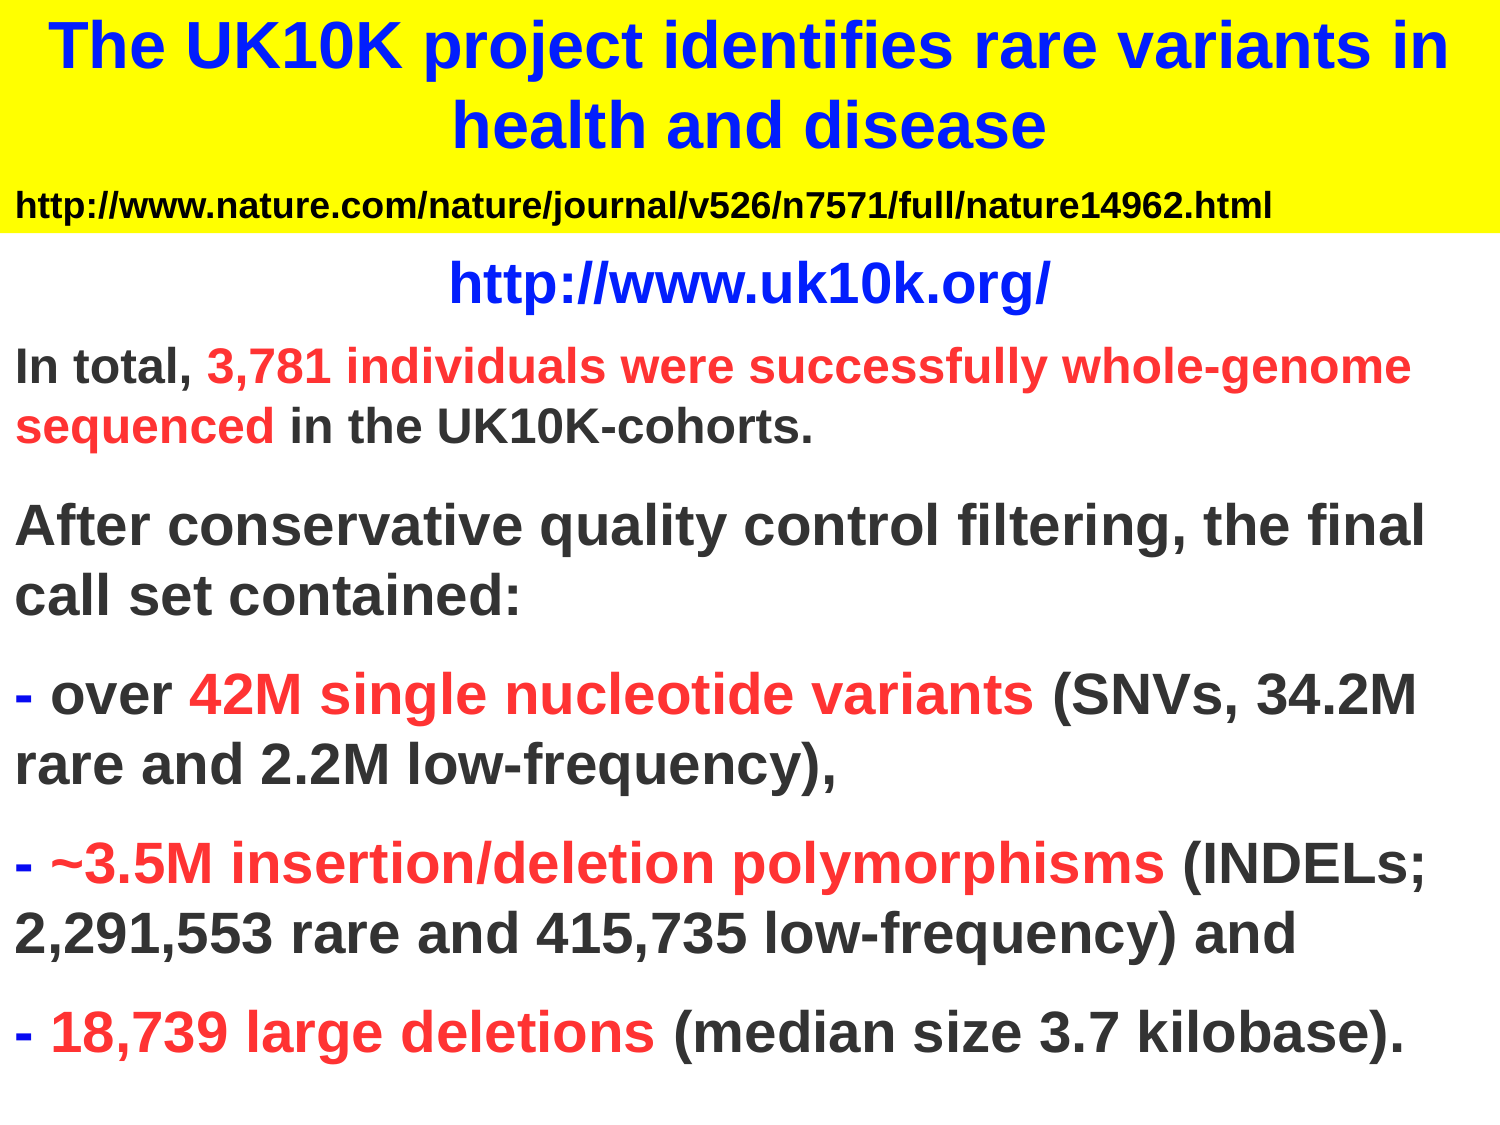

The UK10K project identifies rare variants in health and disease
http://www.nature.com/nature/journal/v526/n7571/full/nature14962.html
http://www.uk10k.org/
In total, 3,781 individuals were successfully whole-genome sequenced in the UK10K-cohorts.
After conservative quality control filtering, the final call set contained:
- over 42M single nucleotide variants (SNVs, 34.2M rare and 2.2M low-frequency),
- ~3.5M insertion/deletion polymorphisms (INDELs; 2,291,553 rare and 415,735 low-frequency) and
- 18,739 large deletions (median size 3.7 kilobase).